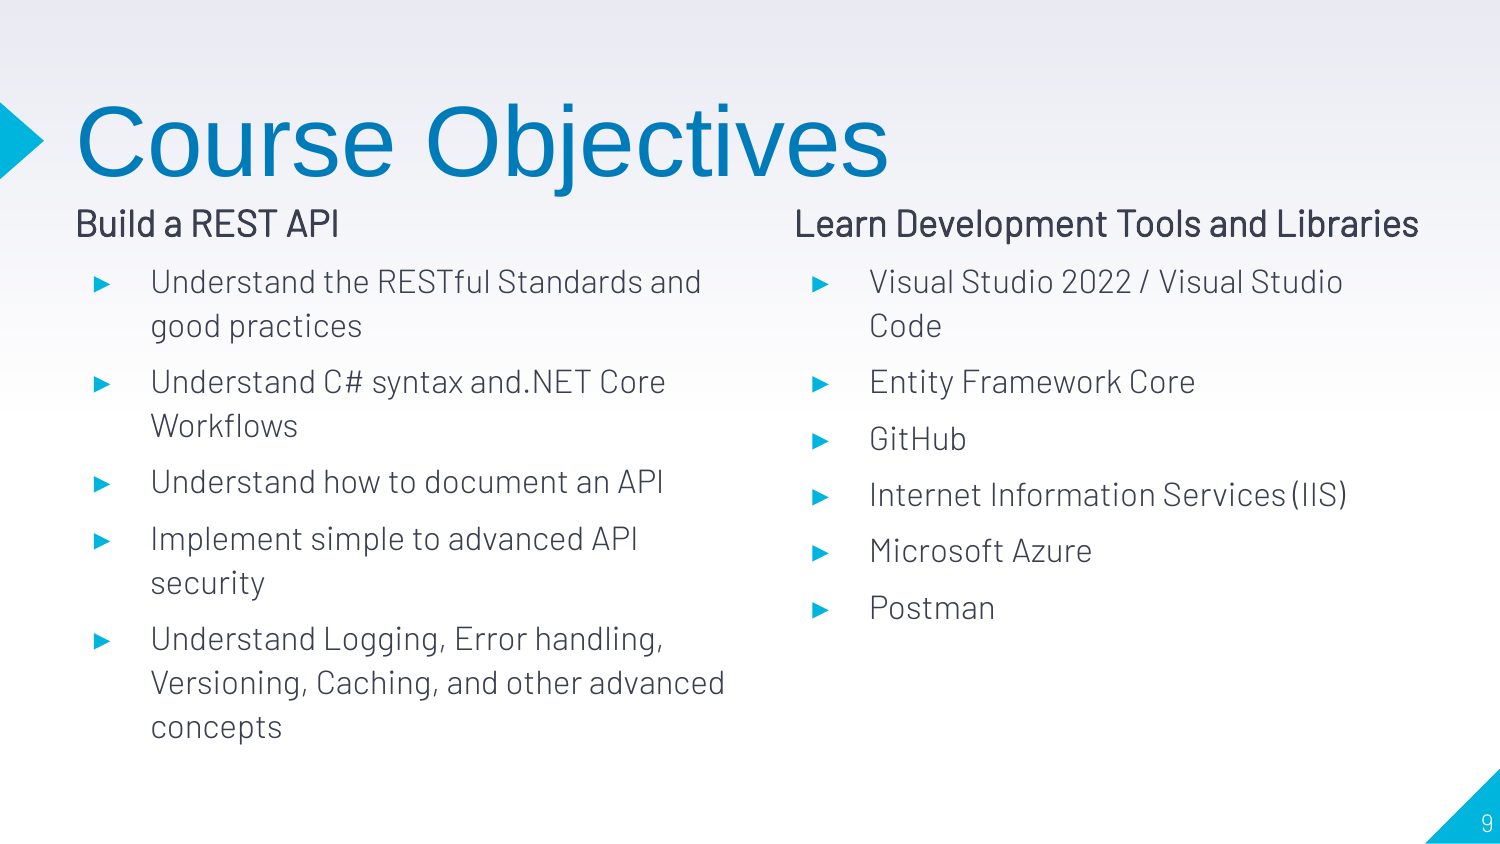

# Course Objectives
Build a REST API
Understand the RESTful Standards and good practices
Understand C# syntax and.NET Core Workflows
Understand how to document an API
Implement simple to advanced API security
Understand Logging, Error handling, Versioning, Caching, and other advanced concepts
Learn Development Tools and Libraries
Visual Studio 2022 / Visual Studio Code
Entity Framework Core
GitHub
Internet Information Services (IIS)
Microsoft Azure
Postman

9